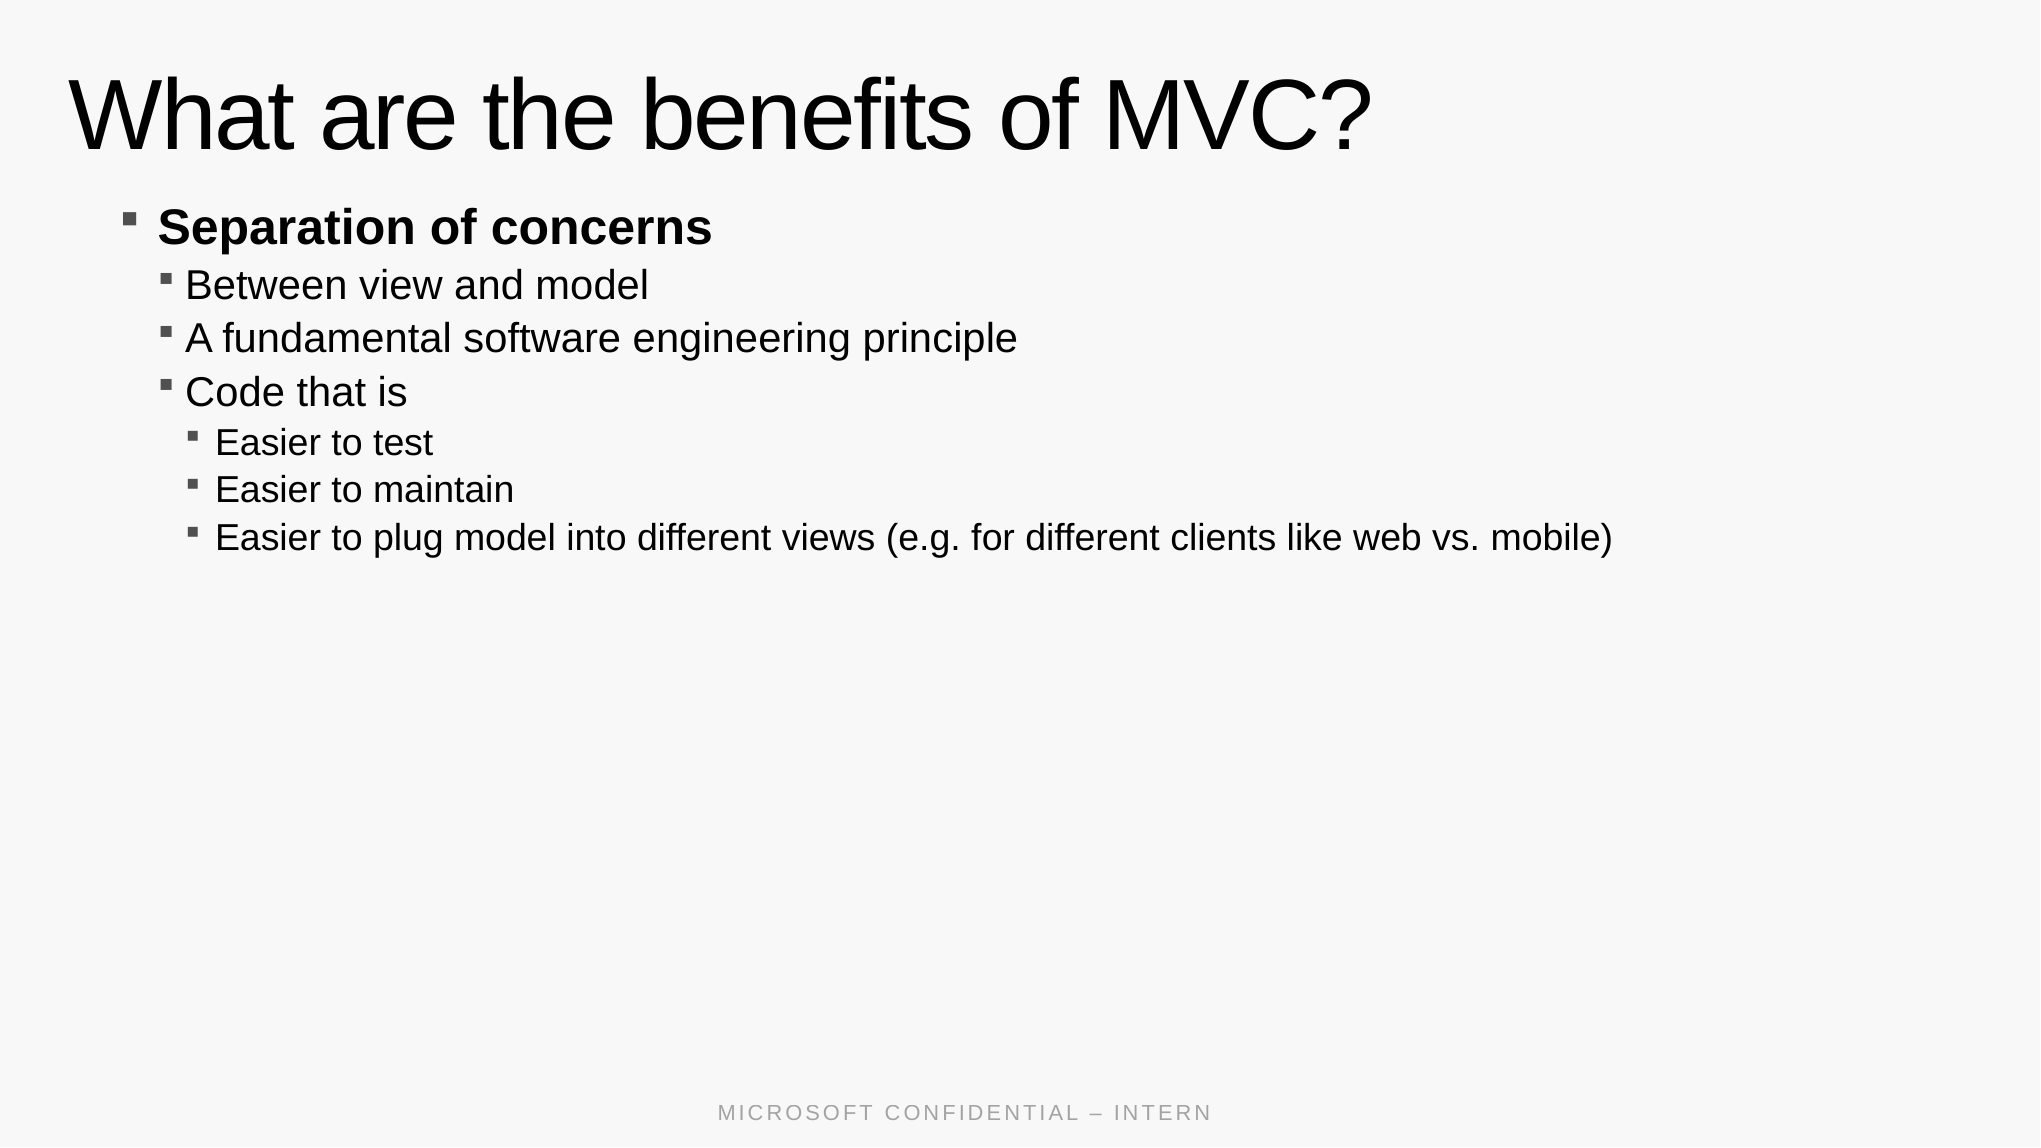

# What are the benefits of MVC?
Separation of concerns
Between view and model
A fundamental software engineering principle
Code that is
Easier to test
Easier to maintain
Easier to plug model into different views (e.g. for different clients like web vs. mobile)